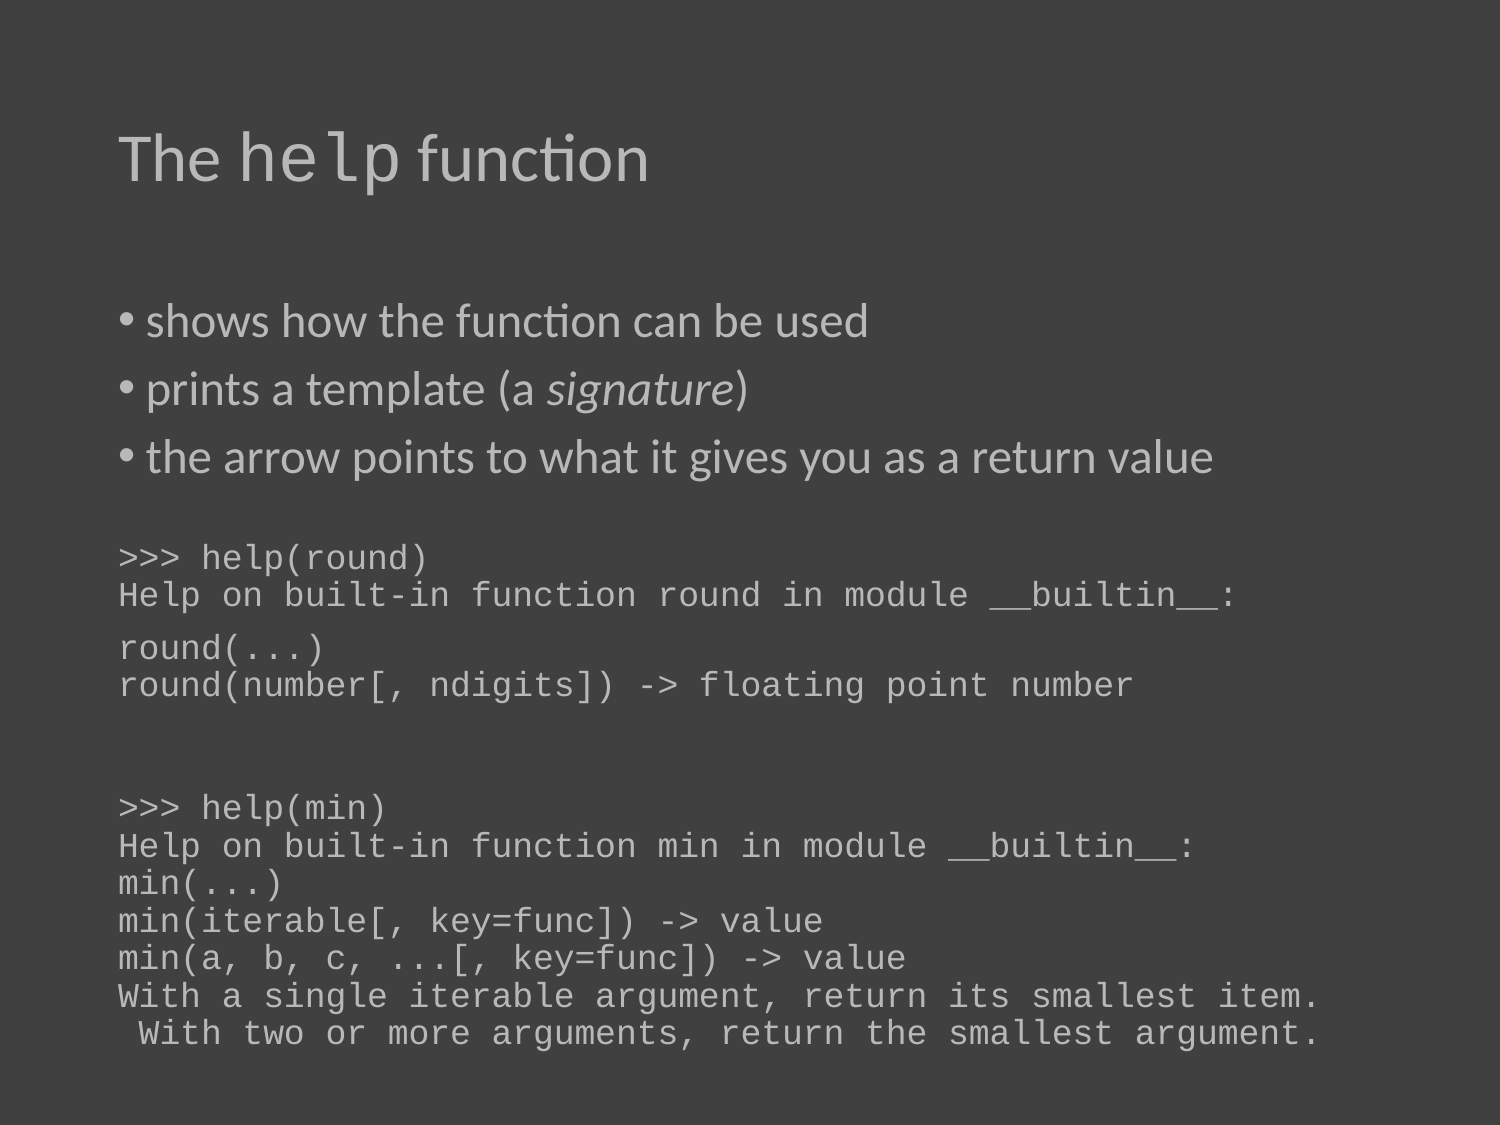

# The help function
shows how the function can be used
prints a template (a signature)
the arrow points to what it gives you as a return value
>>> help(round)
Help on built-in function round in module __builtin__:
round(...)
round(number[, ndigits]) -> floating point number
>>> help(min)
Help on built-in function min in module __builtin__:
min(...)
min(iterable[, key=func]) -> value
min(a, b, c, ...[, key=func]) -> value
With a single iterable argument, return its smallest item.    With two or more arguments, return the smallest argument.